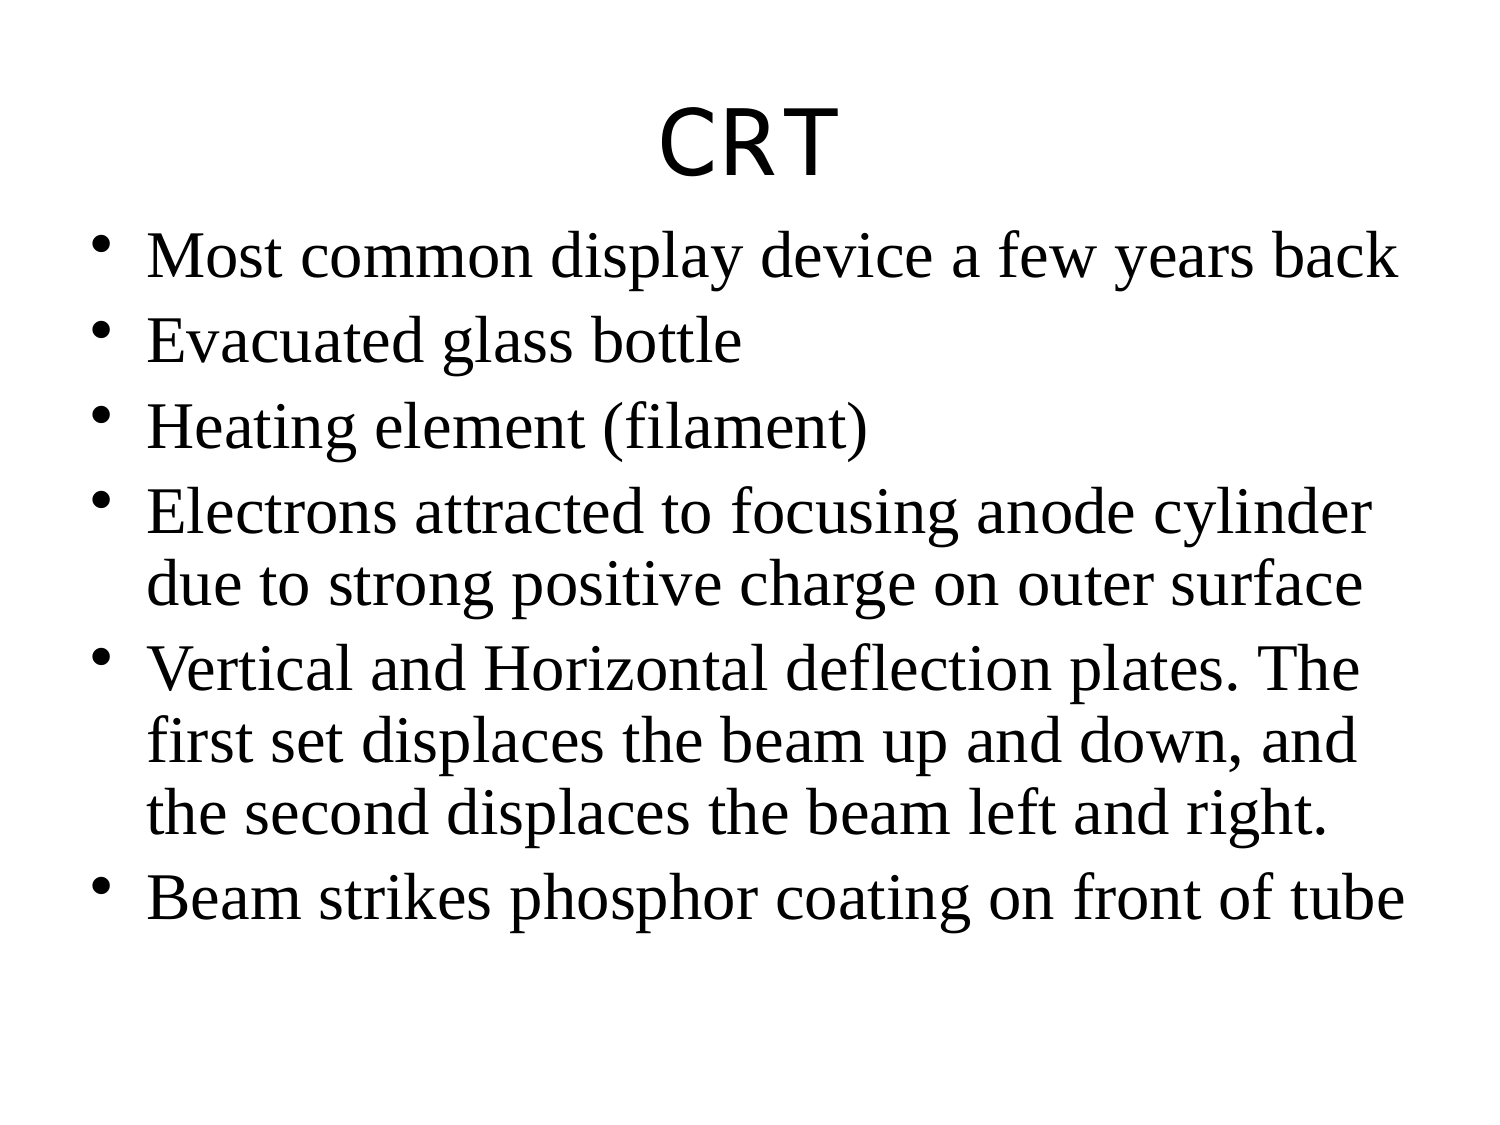

# CRT
Most common display device a few years back
Evacuated glass bottle
Heating element (filament)
Electrons attracted to focusing anode cylinder due to strong positive charge on outer surface
Vertical and Horizontal deflection plates. The first set displaces the beam up and down, and the second displaces the beam left and right.
Beam strikes phosphor coating on front of tube